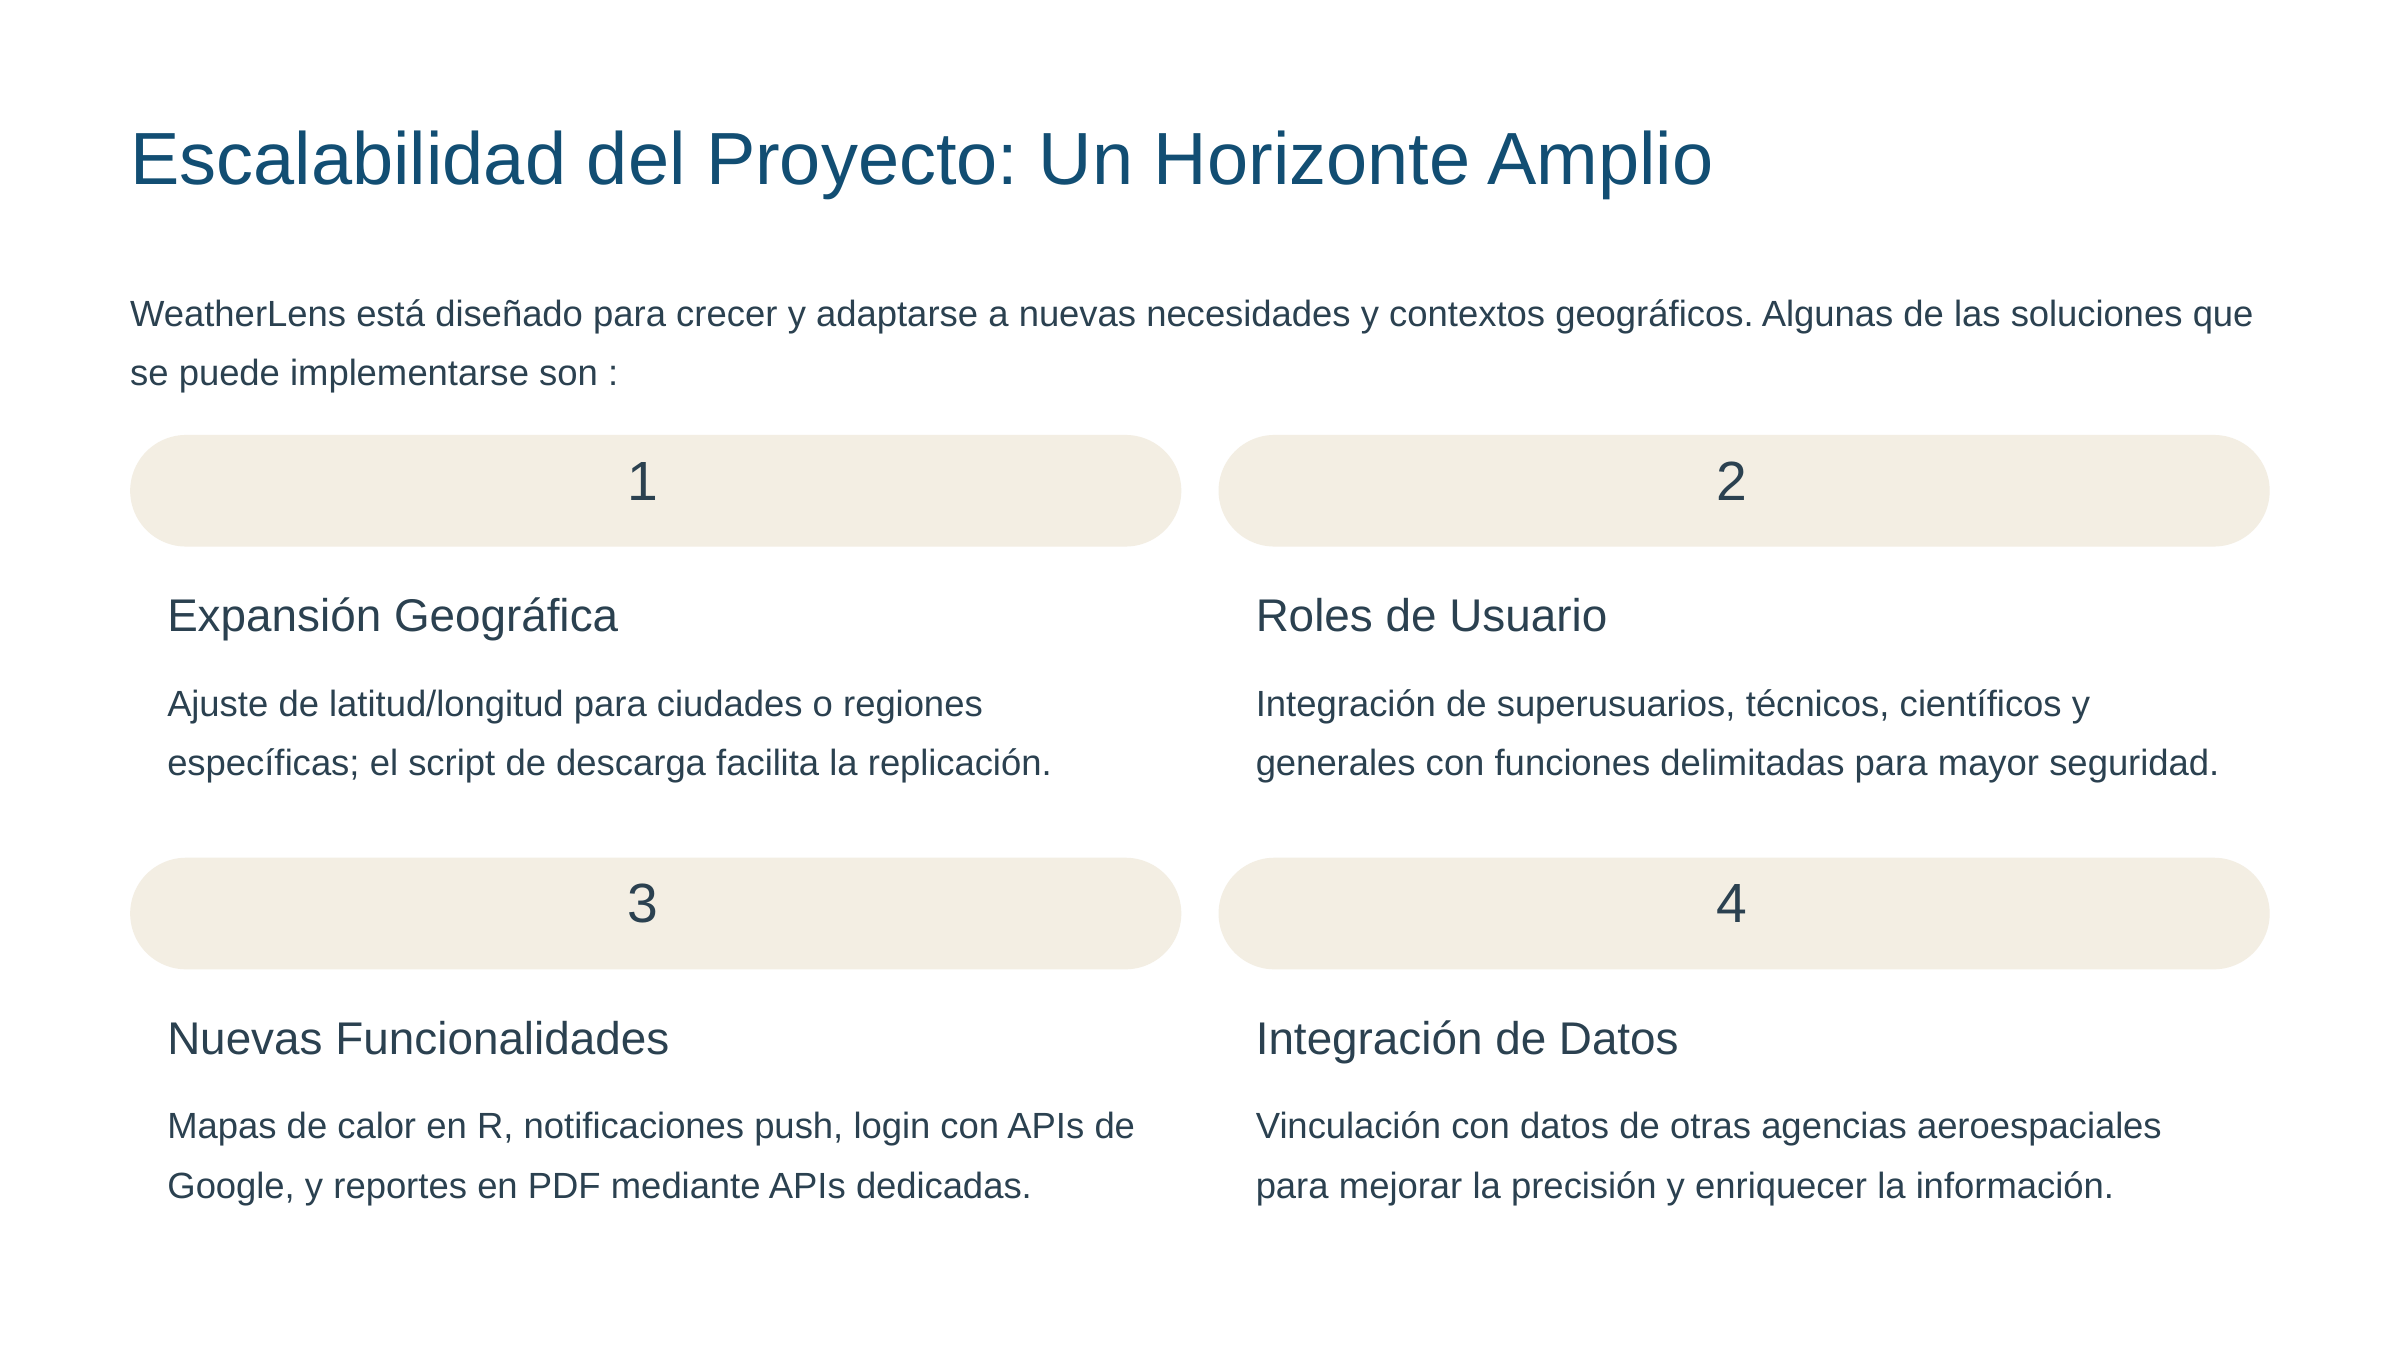

Escalabilidad del Proyecto: Un Horizonte Amplio
WeatherLens está diseñado para crecer y adaptarse a nuevas necesidades y contextos geográficos. Algunas de las soluciones que se puede implementarse son :

1
2
Expansión Geográfica
Roles de Usuario
Ajuste de latitud/longitud para ciudades o regiones específicas; el script de descarga facilita la replicación.
Integración de superusuarios, técnicos, científicos y generales con funciones delimitadas para mayor seguridad.

3
4
Nuevas Funcionalidades
Integración de Datos
Mapas de calor en R, notificaciones push, login con APIs de Google, y reportes en PDF mediante APIs dedicadas.
Vinculación con datos de otras agencias aeroespaciales para mejorar la precisión y enriquecer la información.